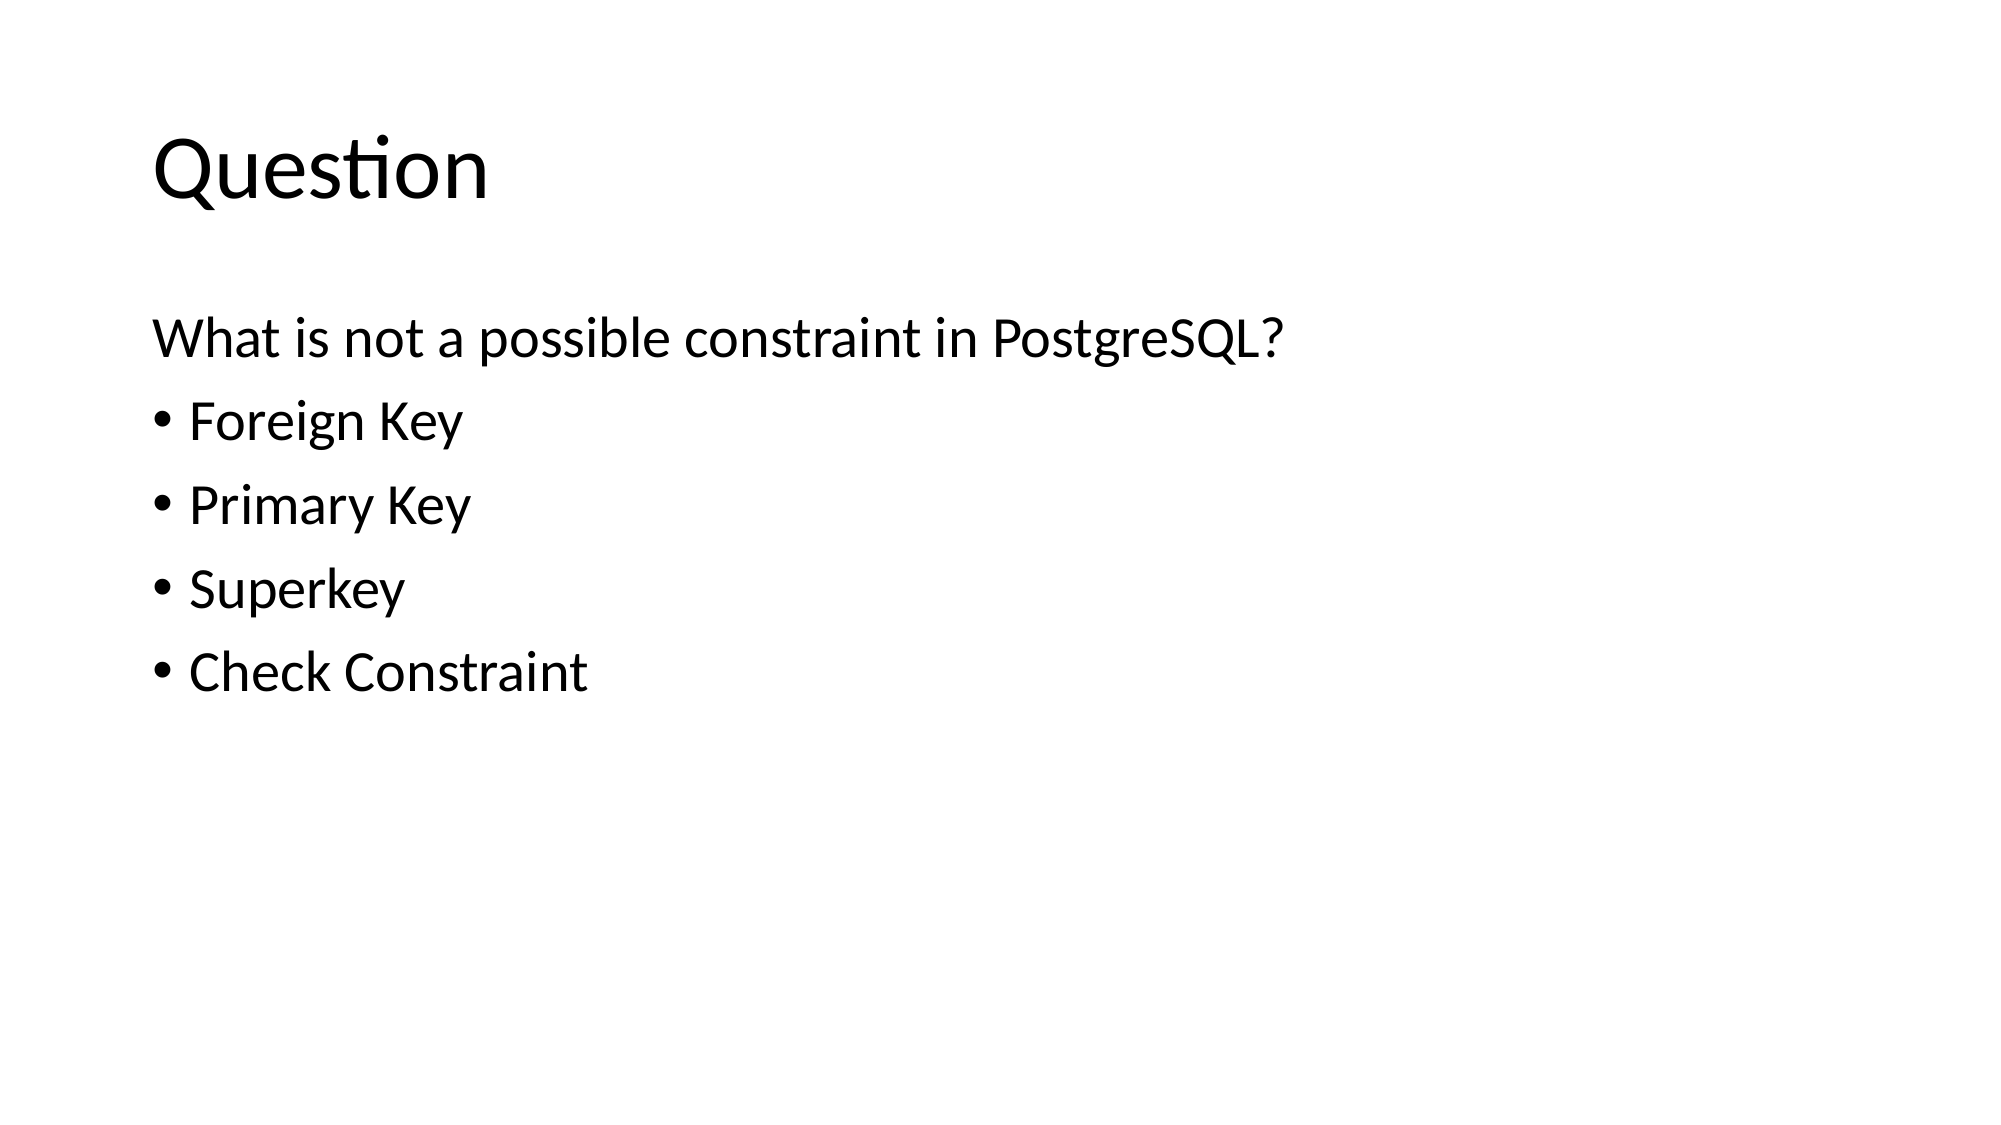

# Question
What is not a possible constraint in PostgreSQL?
Foreign Key
Primary Key
Superkey
Check Constraint